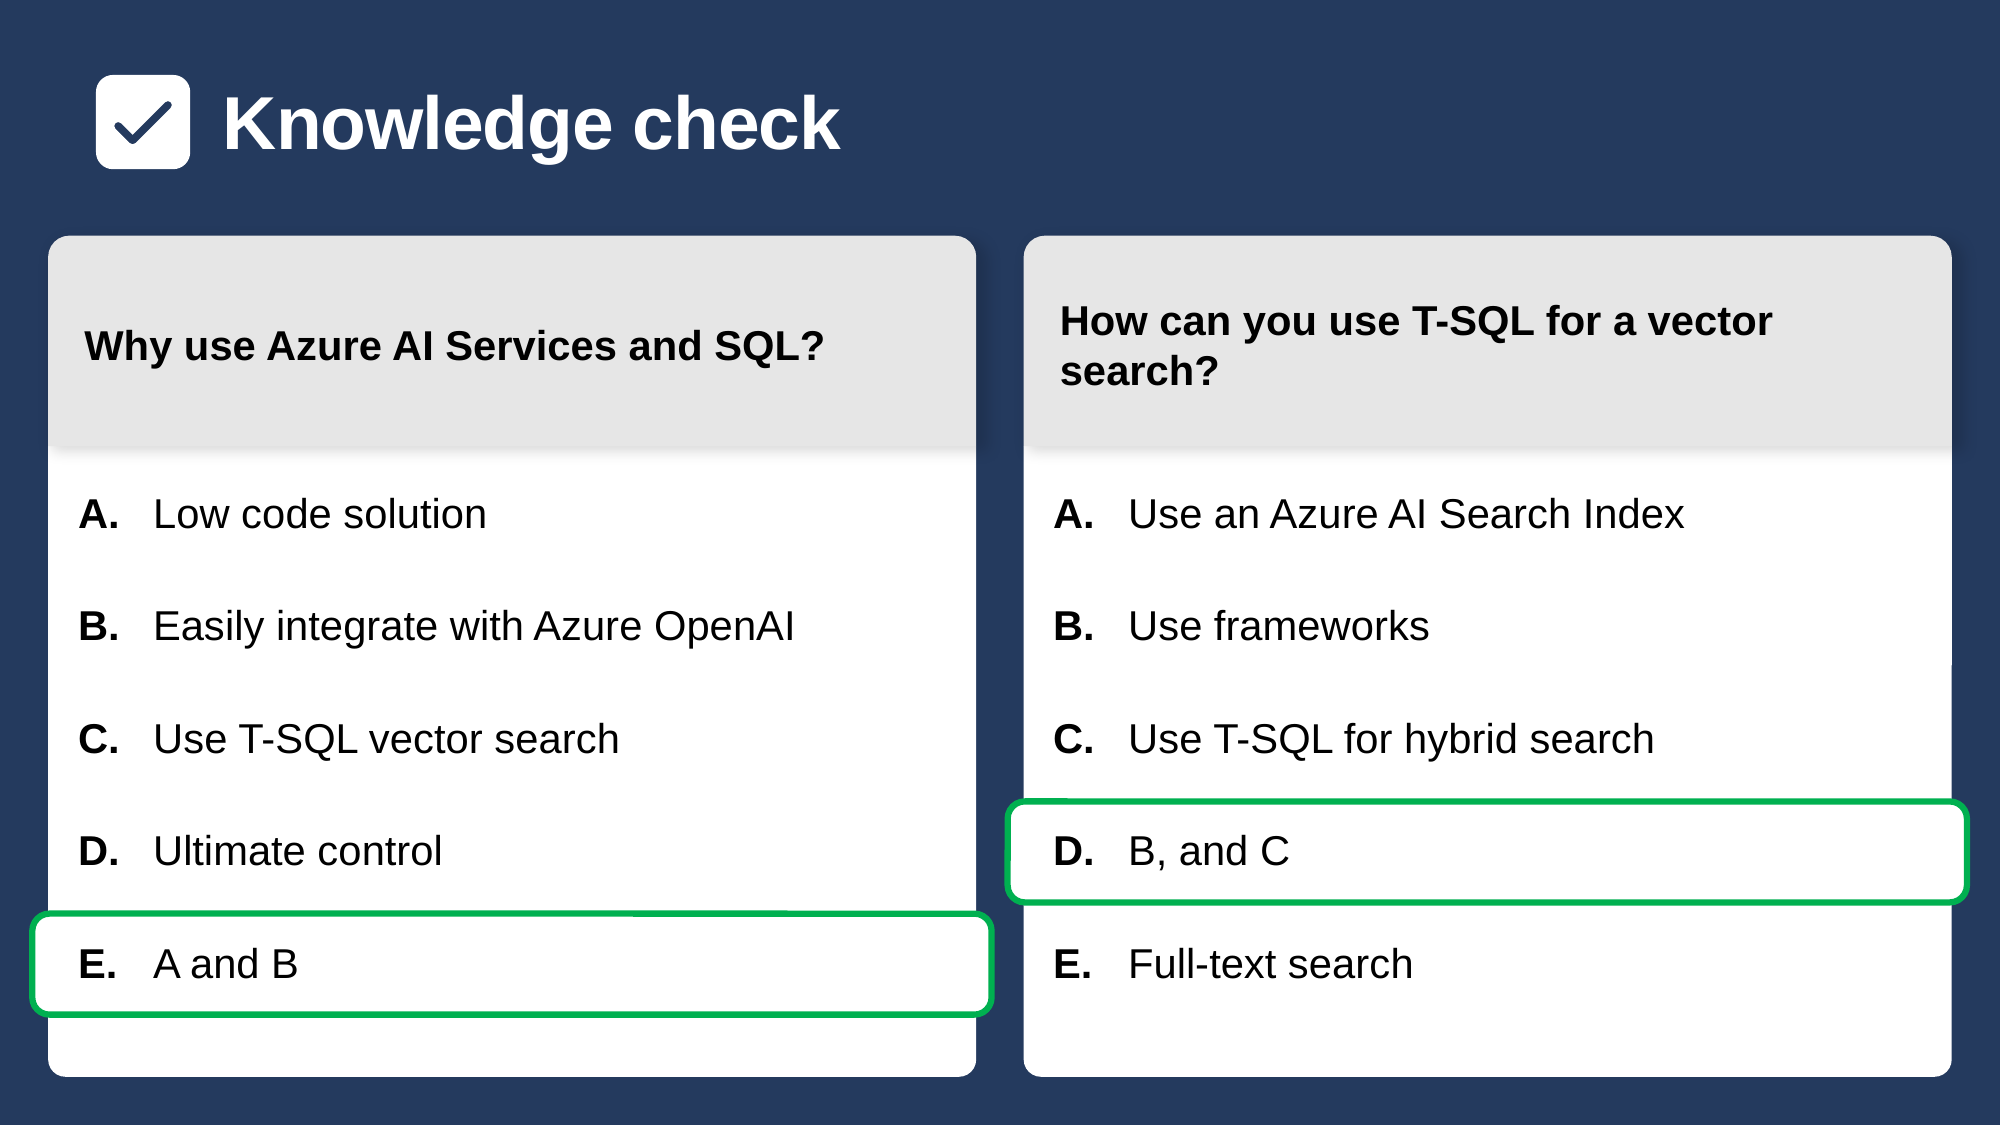

# Knowledge check
Why use Azure AI Services and SQL?
How can you use T-SQL for a vector search?

​Low code solution
​Easily integrate with Azure OpenAI
​Use T-SQL vector search
​Ultimate control
​A and B
​Use an Azure AI Search Index
​Use frameworks
​Use T-SQL for hybrid search
​B, and C
​Full-text search